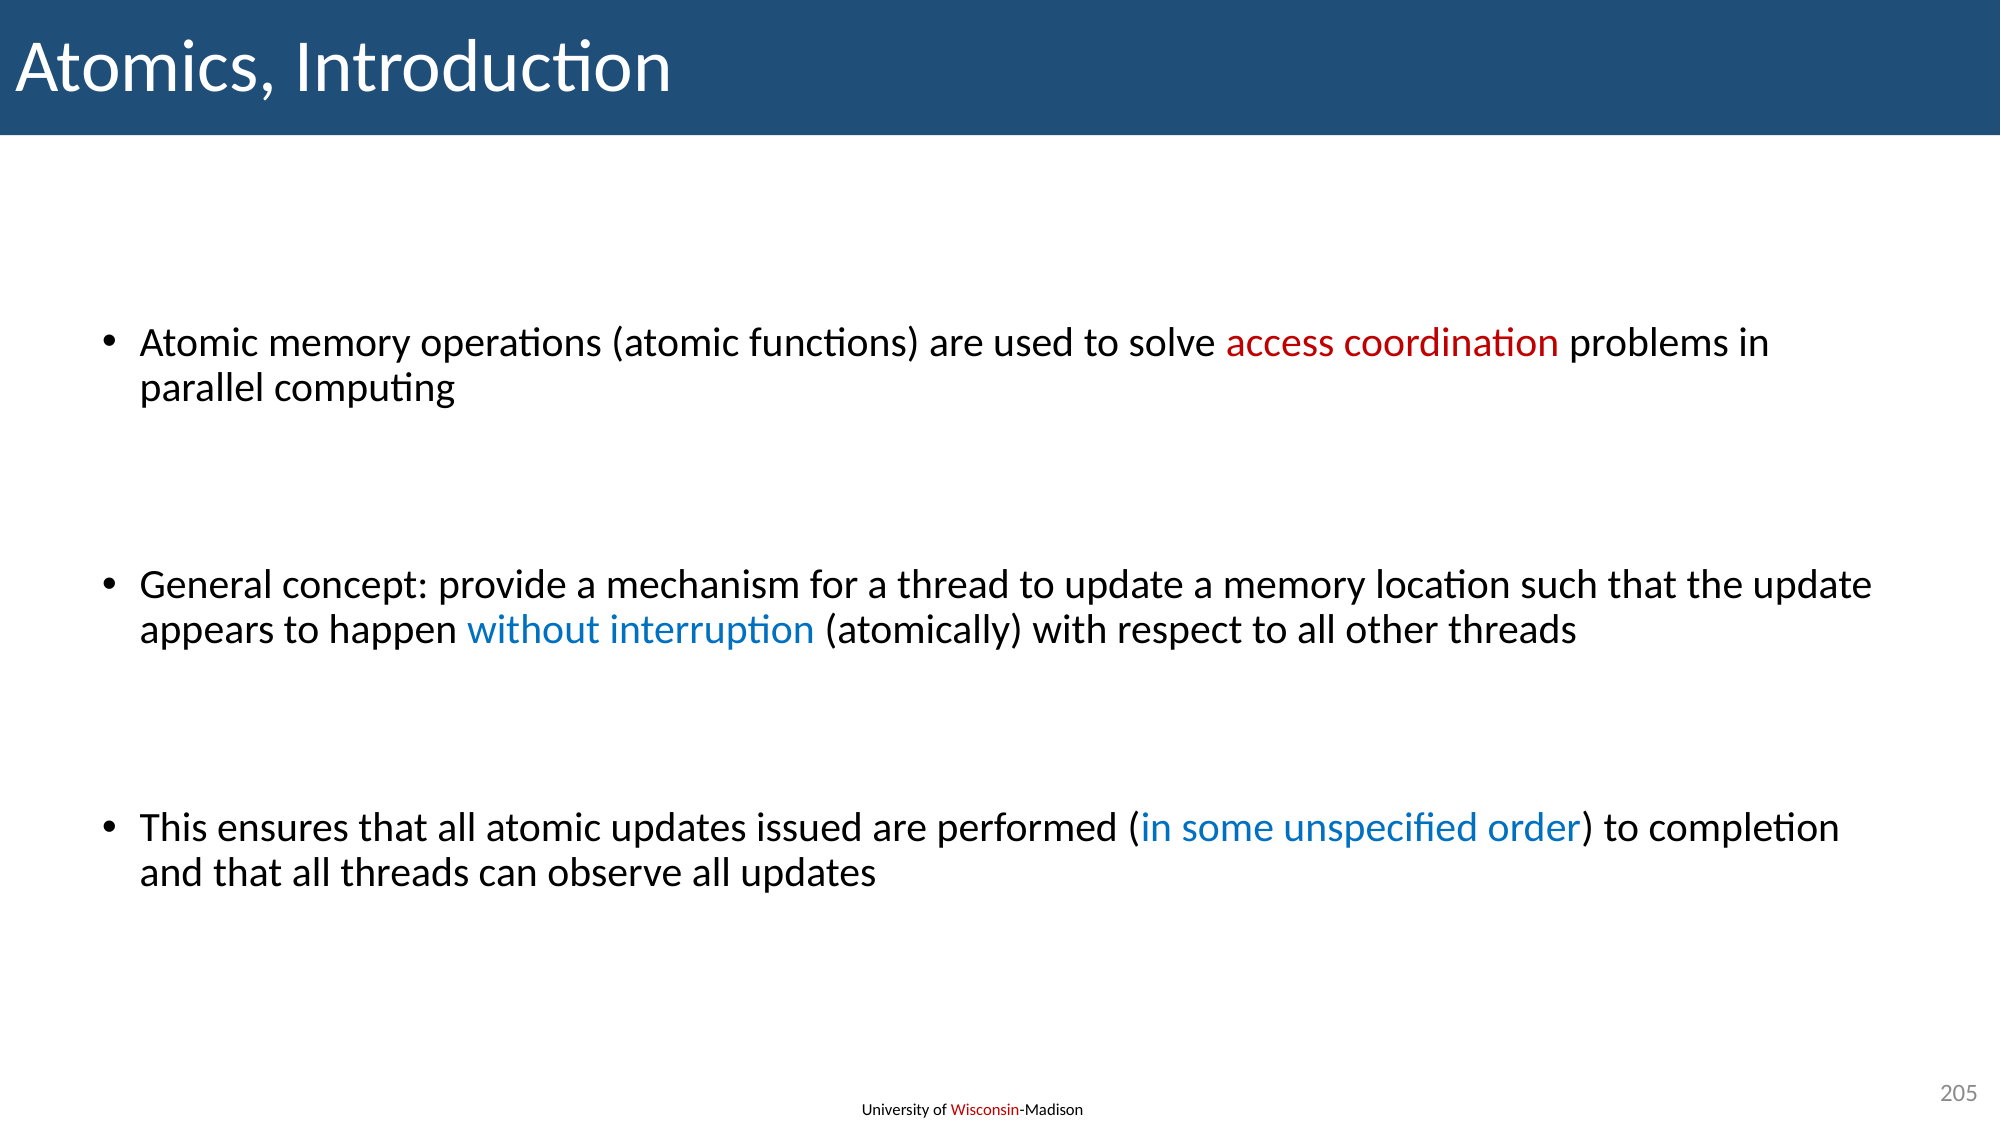

# Atomics, Introduction

Atomic memory operations (atomic functions) are used to solve access coordination problems in parallel computing

General concept: provide a mechanism for a thread to update a memory location such that the update appears to happen without interruption (atomically) with respect to all other threads

This ensures that all atomic updates issued are performed (in some unspecified order) to completion and that all threads can observe all updates
205